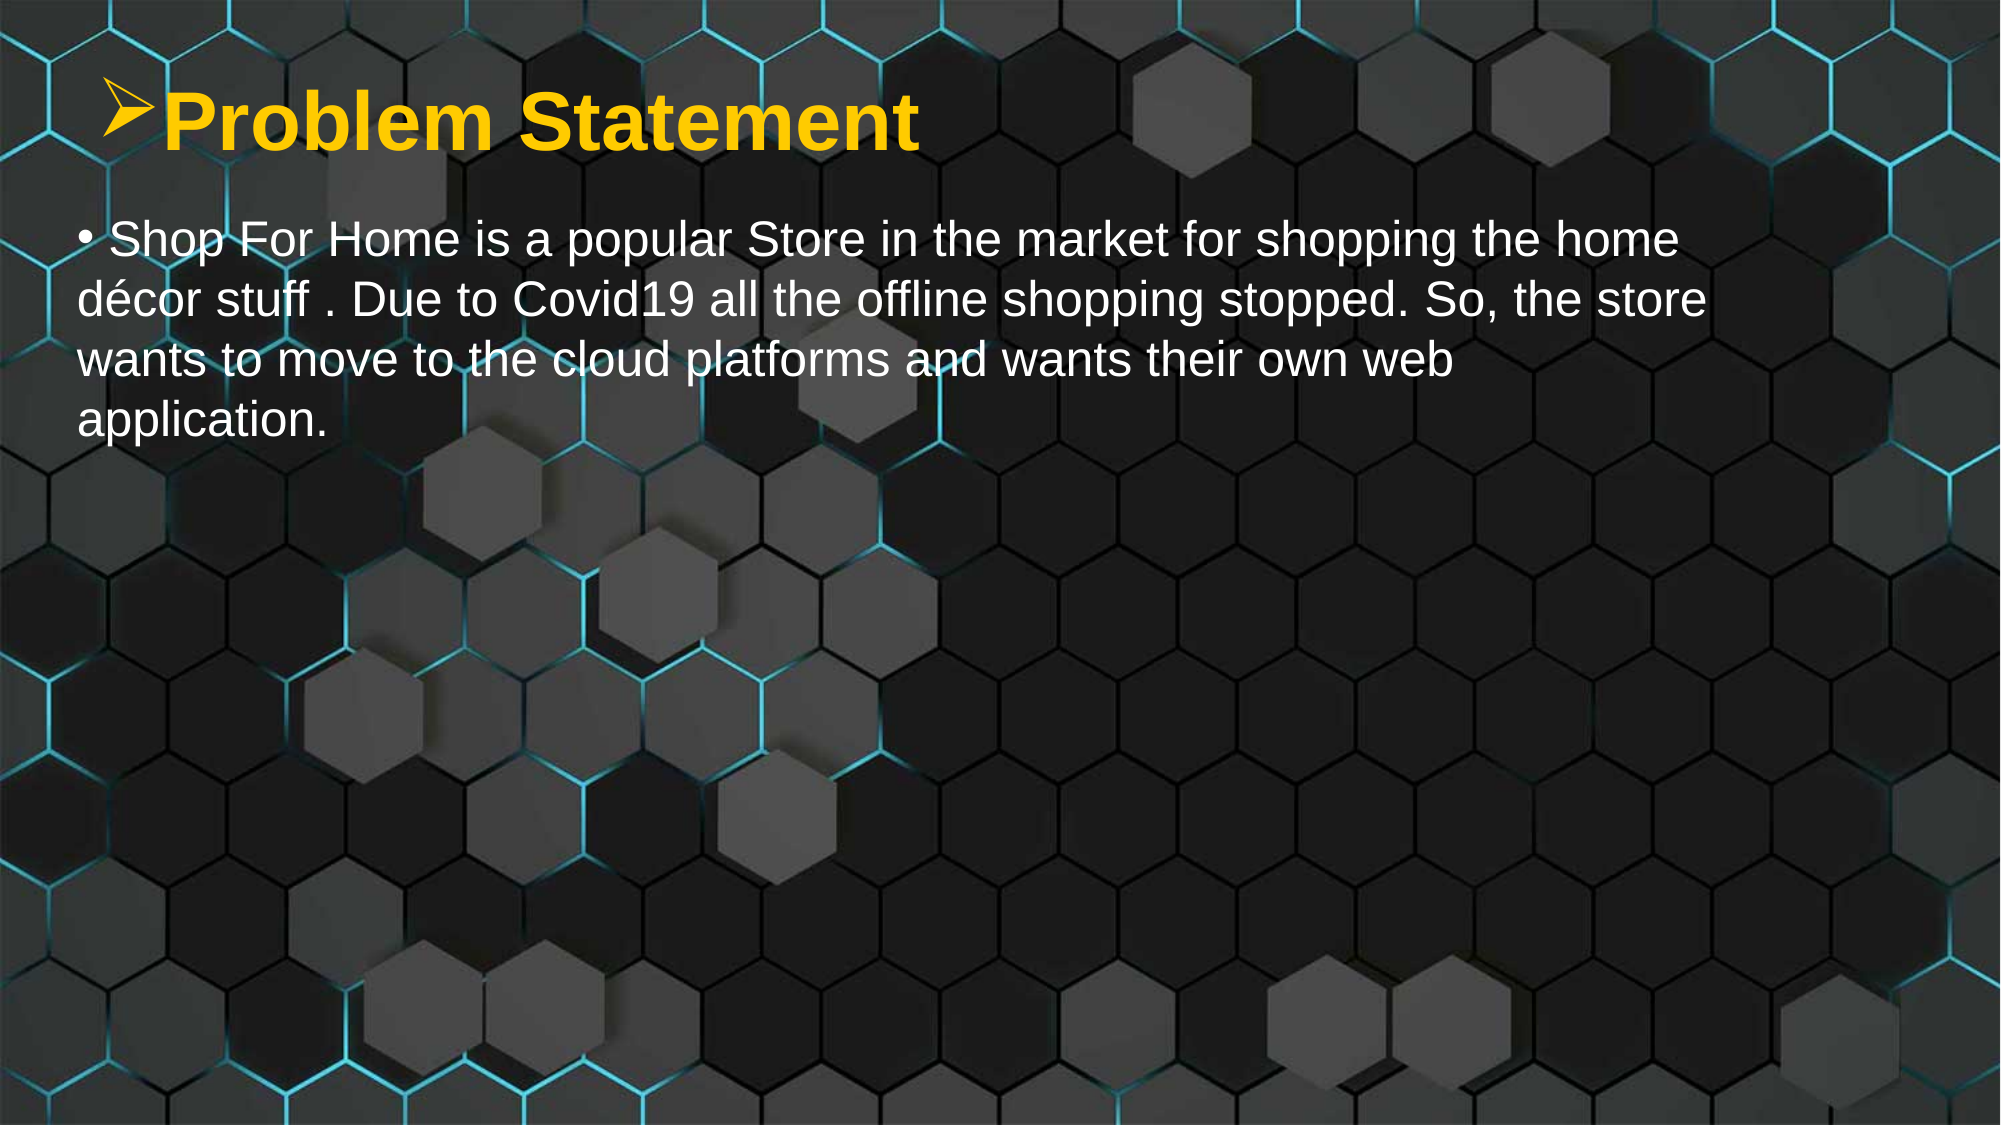

Problem Statement
 Shop For Home is a popular Store in the market for shopping the home décor stuff . Due to Covid19 all the offline shopping stopped. So, the store wants to move to the cloud platforms and wants their own web application.